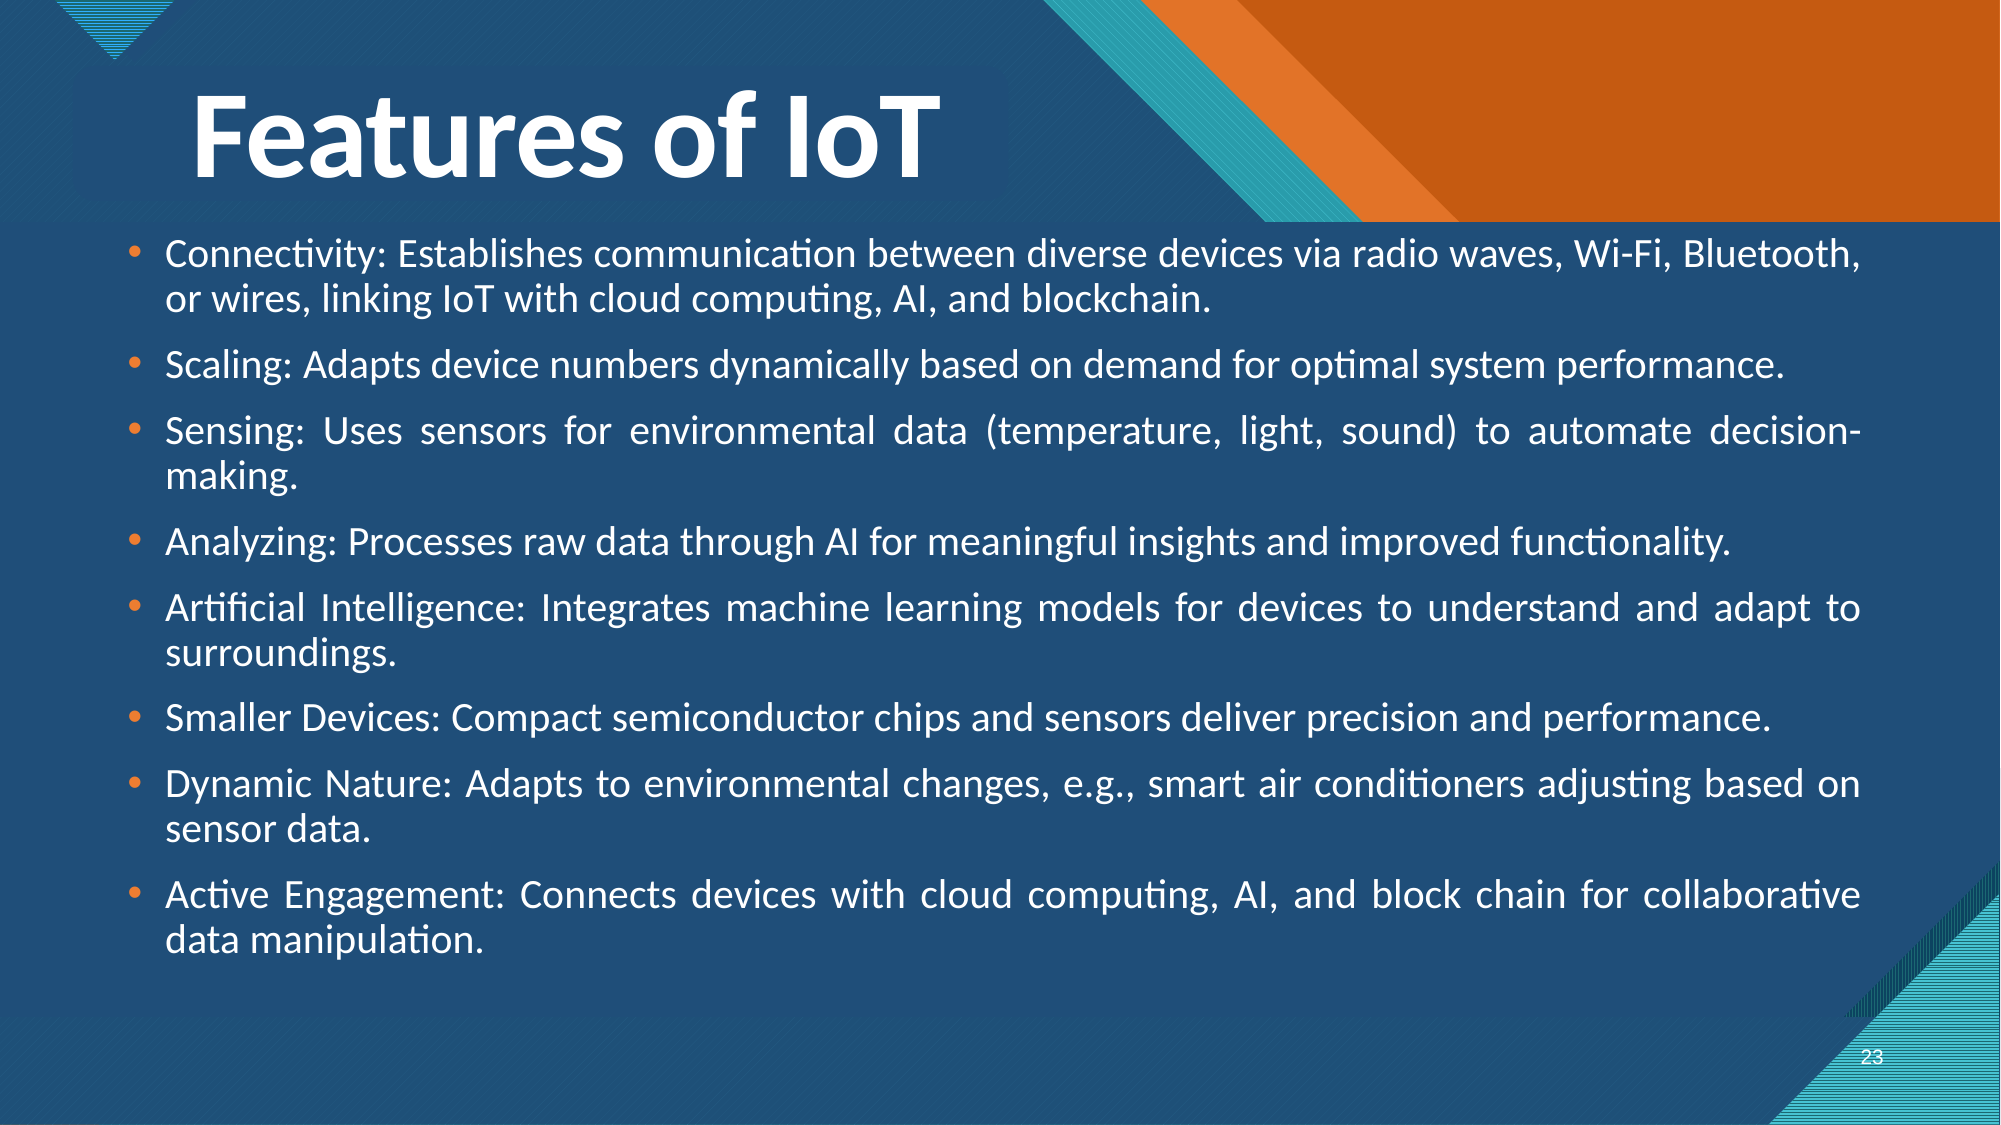

# Features of IoT

Connectivity: Establishes communication between diverse devices via radio waves, Wi-Fi, Bluetooth, or wires, linking IoT with cloud computing, AI, and blockchain.
Scaling: Adapts device numbers dynamically based on demand for optimal system performance.
Sensing: Uses sensors for environmental data (temperature, light, sound) to automate decision-making.
Analyzing: Processes raw data through AI for meaningful insights and improved functionality.
Artificial Intelligence: Integrates machine learning models for devices to understand and adapt to surroundings.
Smaller Devices: Compact semiconductor chips and sensors deliver precision and performance.
Dynamic Nature: Adapts to environmental changes, e.g., smart air conditioners adjusting based on sensor data.
Active Engagement: Connects devices with cloud computing, AI, and block chain for collaborative data manipulation.